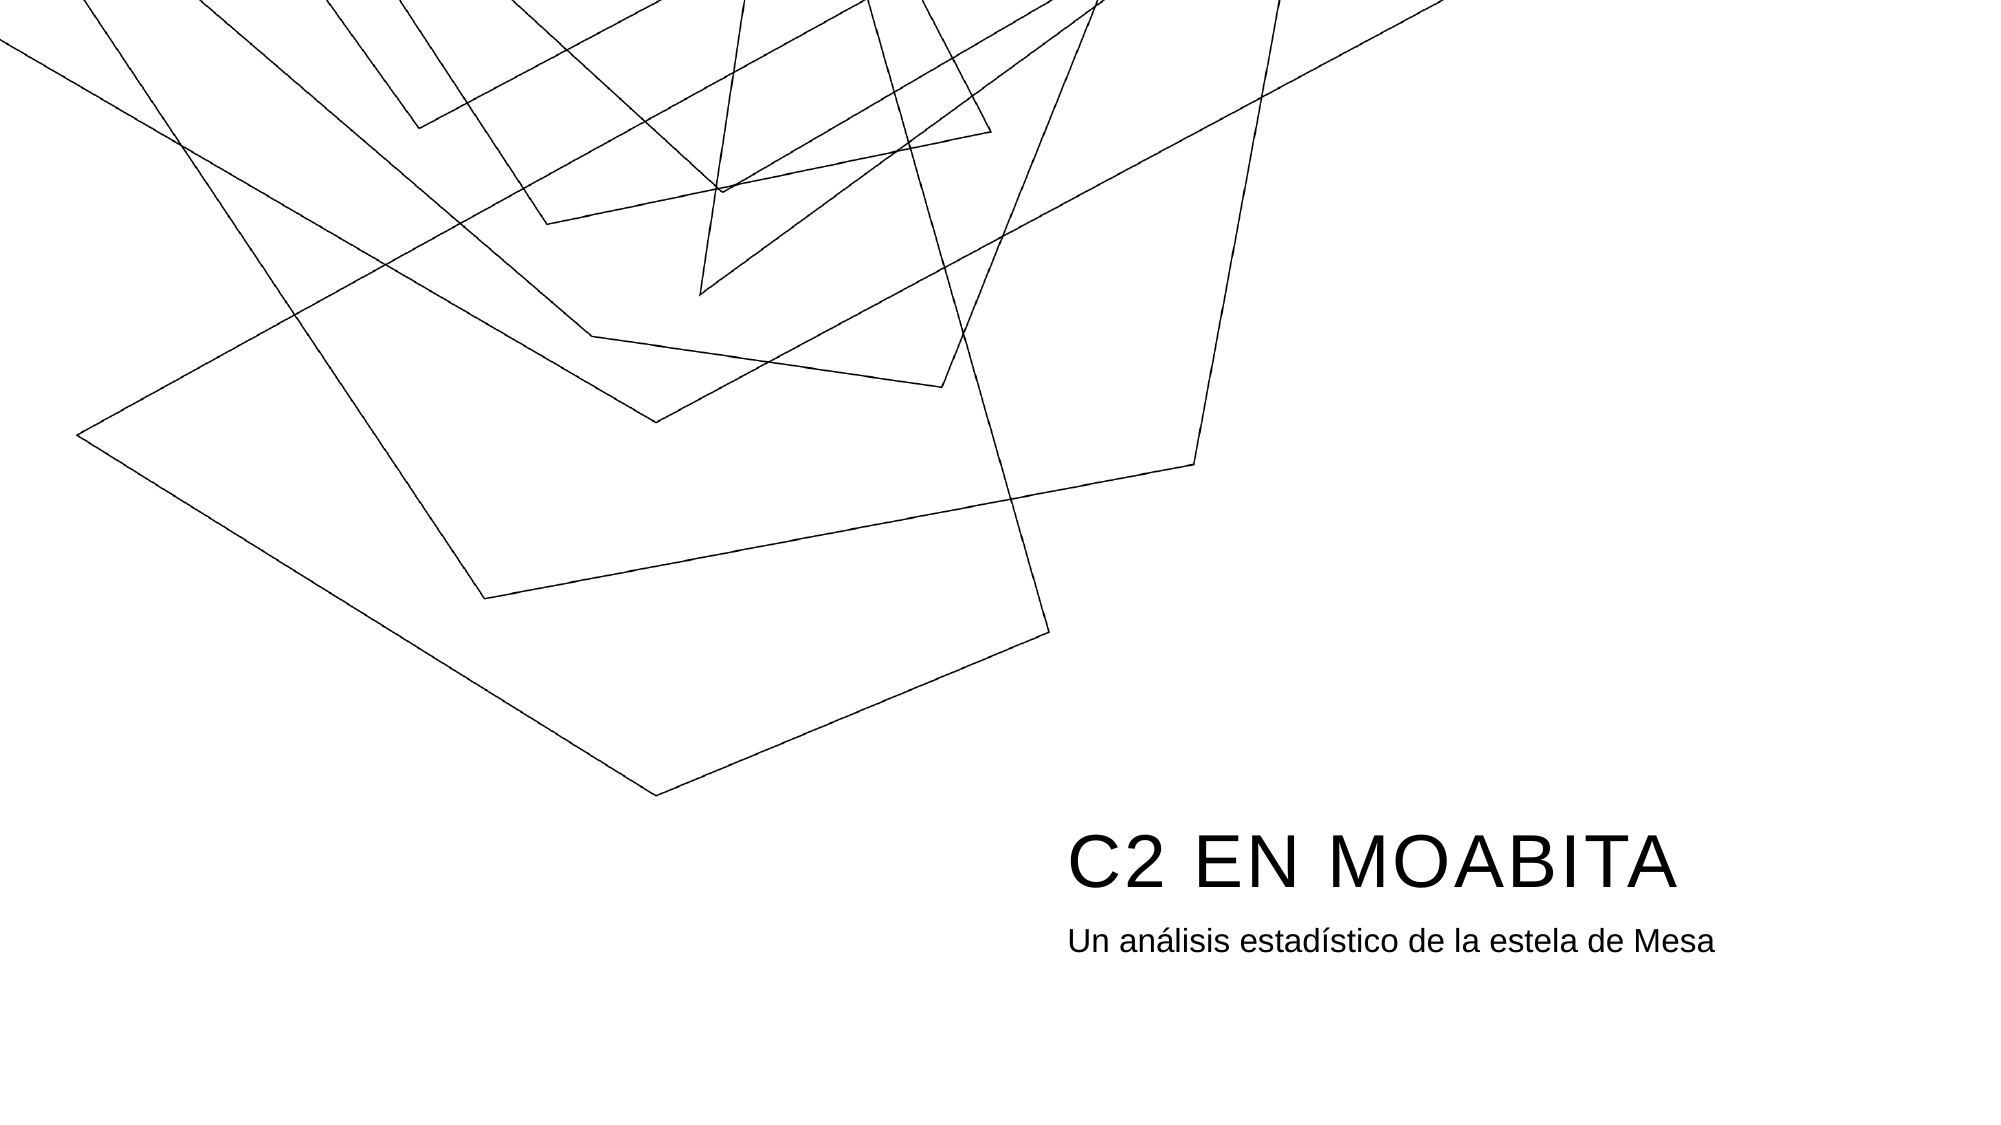

# C2 en moabita
Un análisis estadístico de la estela de Mesa